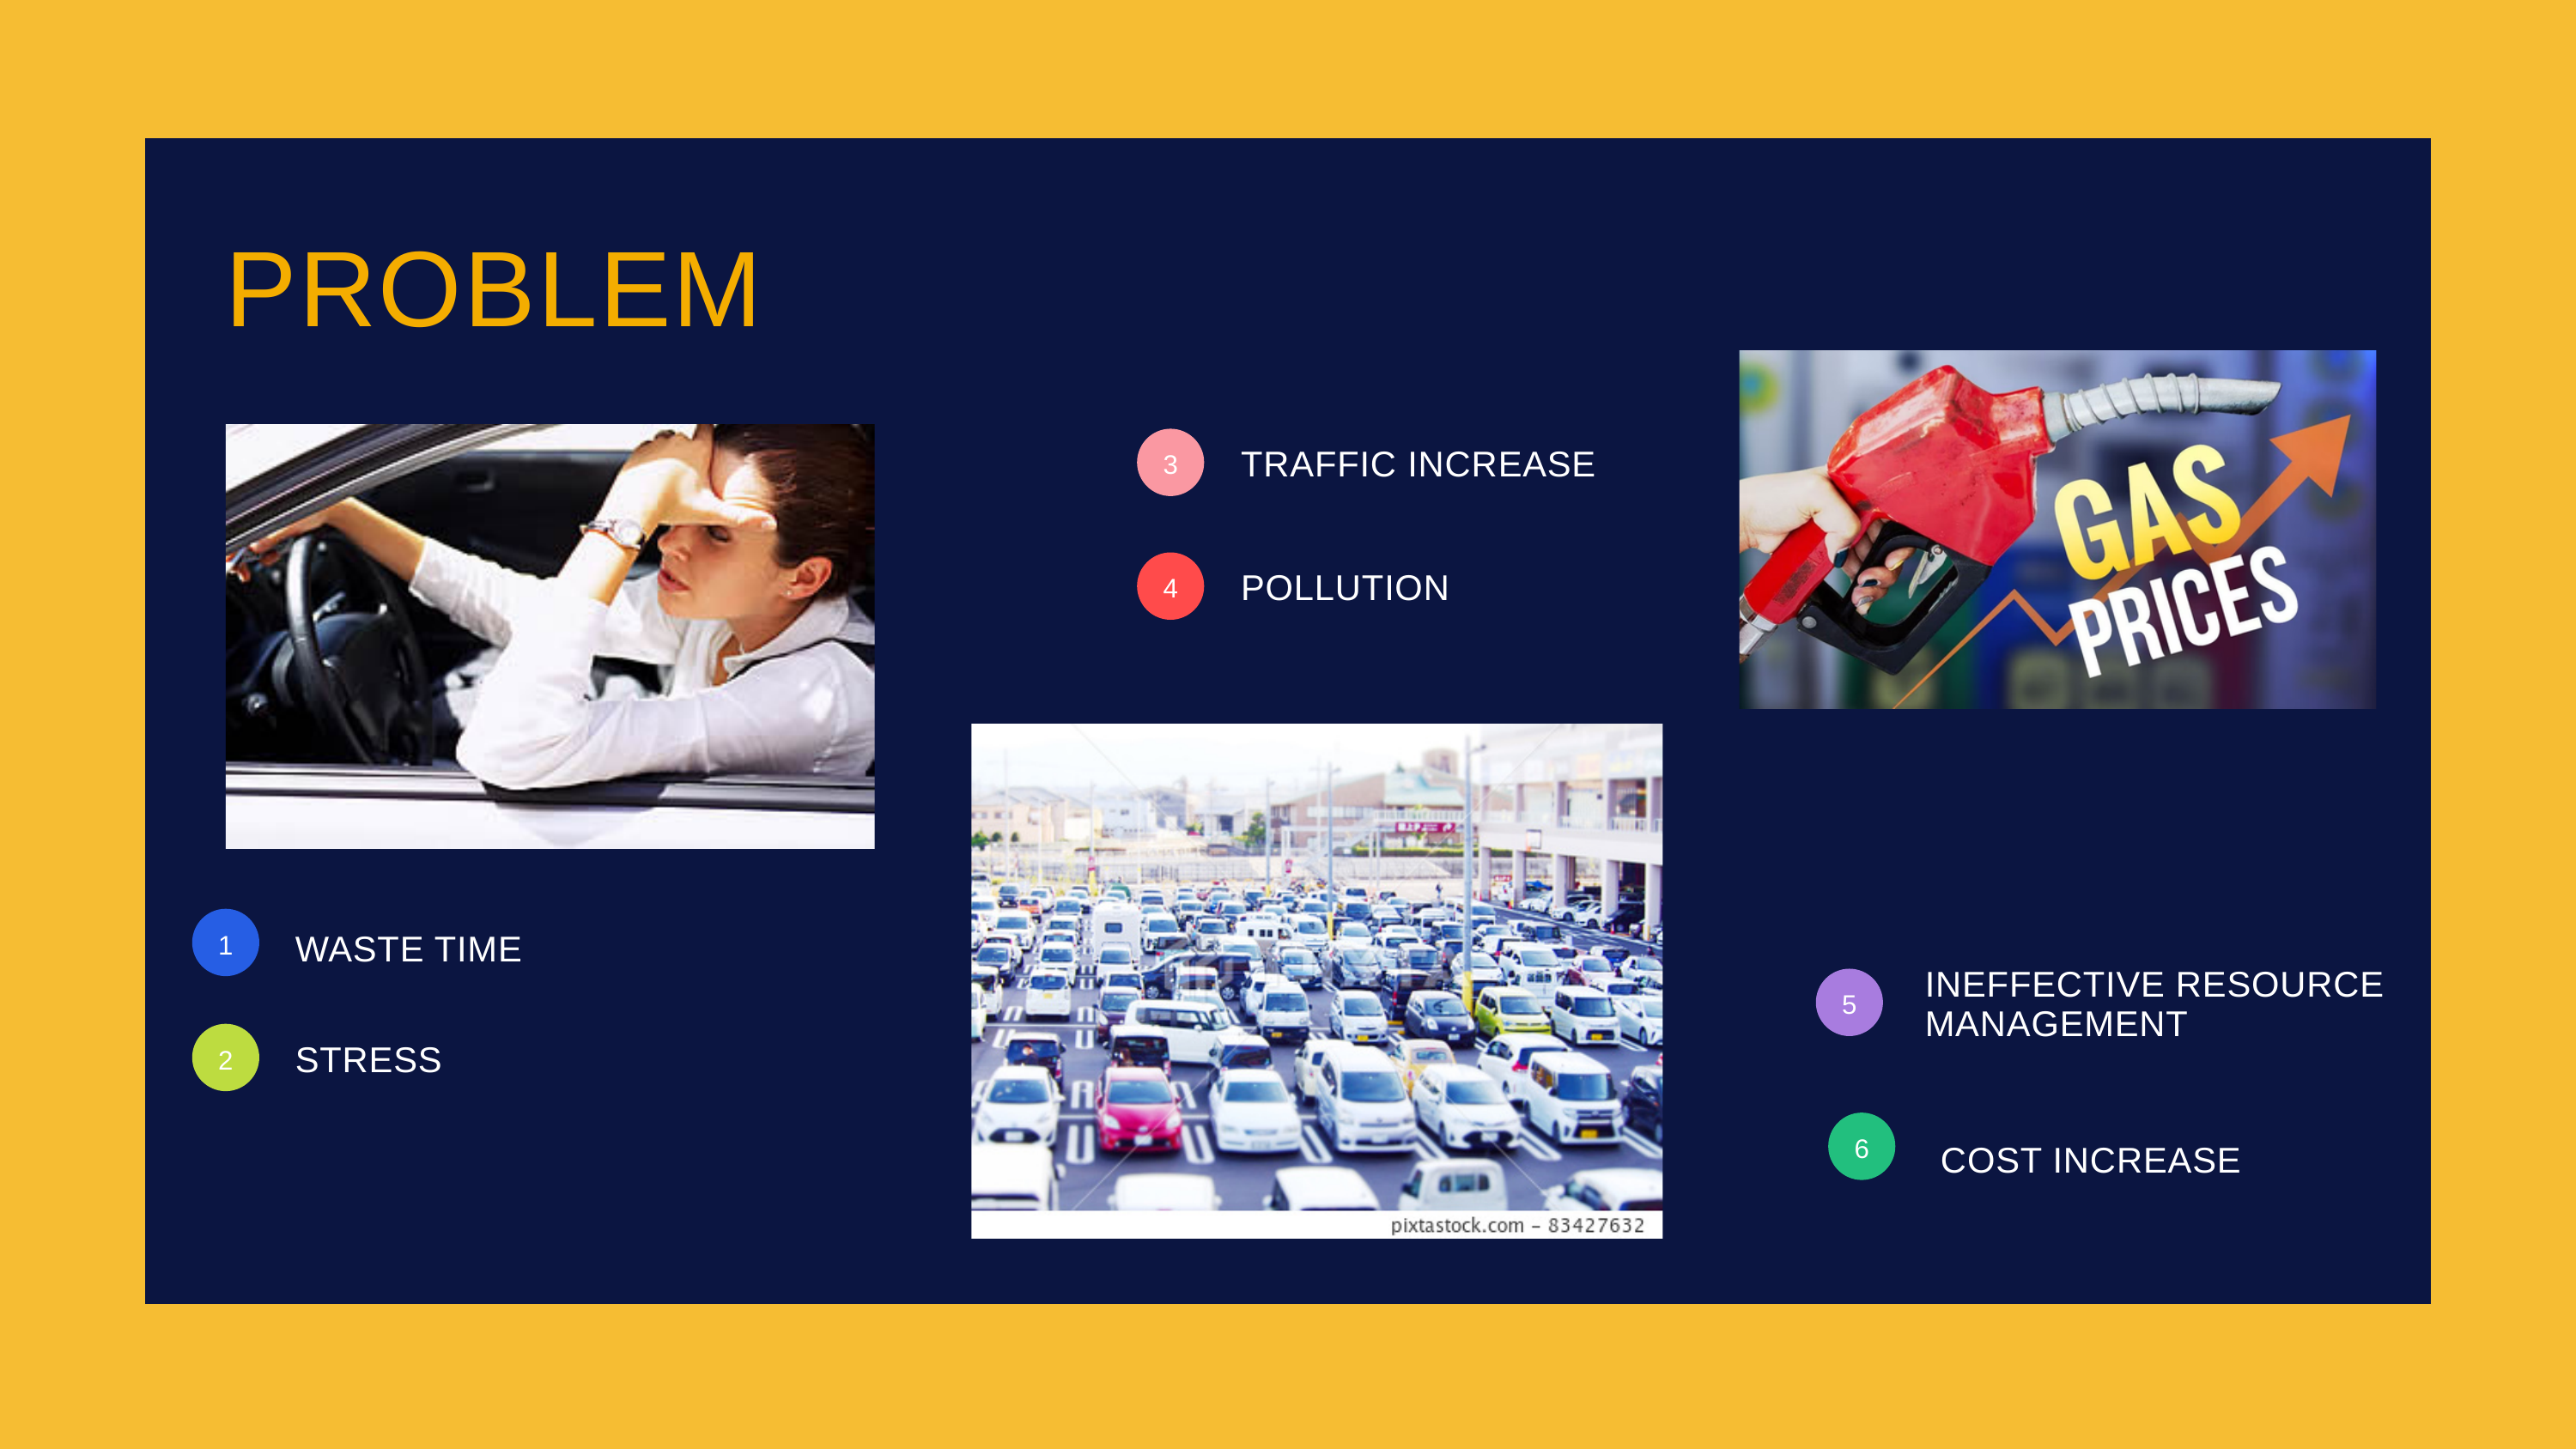

PROBLEM

3
TRAFFIC INCREASE

4
POLLUTION

1

WASTE TIME
INEFFECTIVE RESOURCE MANAGEMENT

5

2
STRESS

6
COST INCREASE